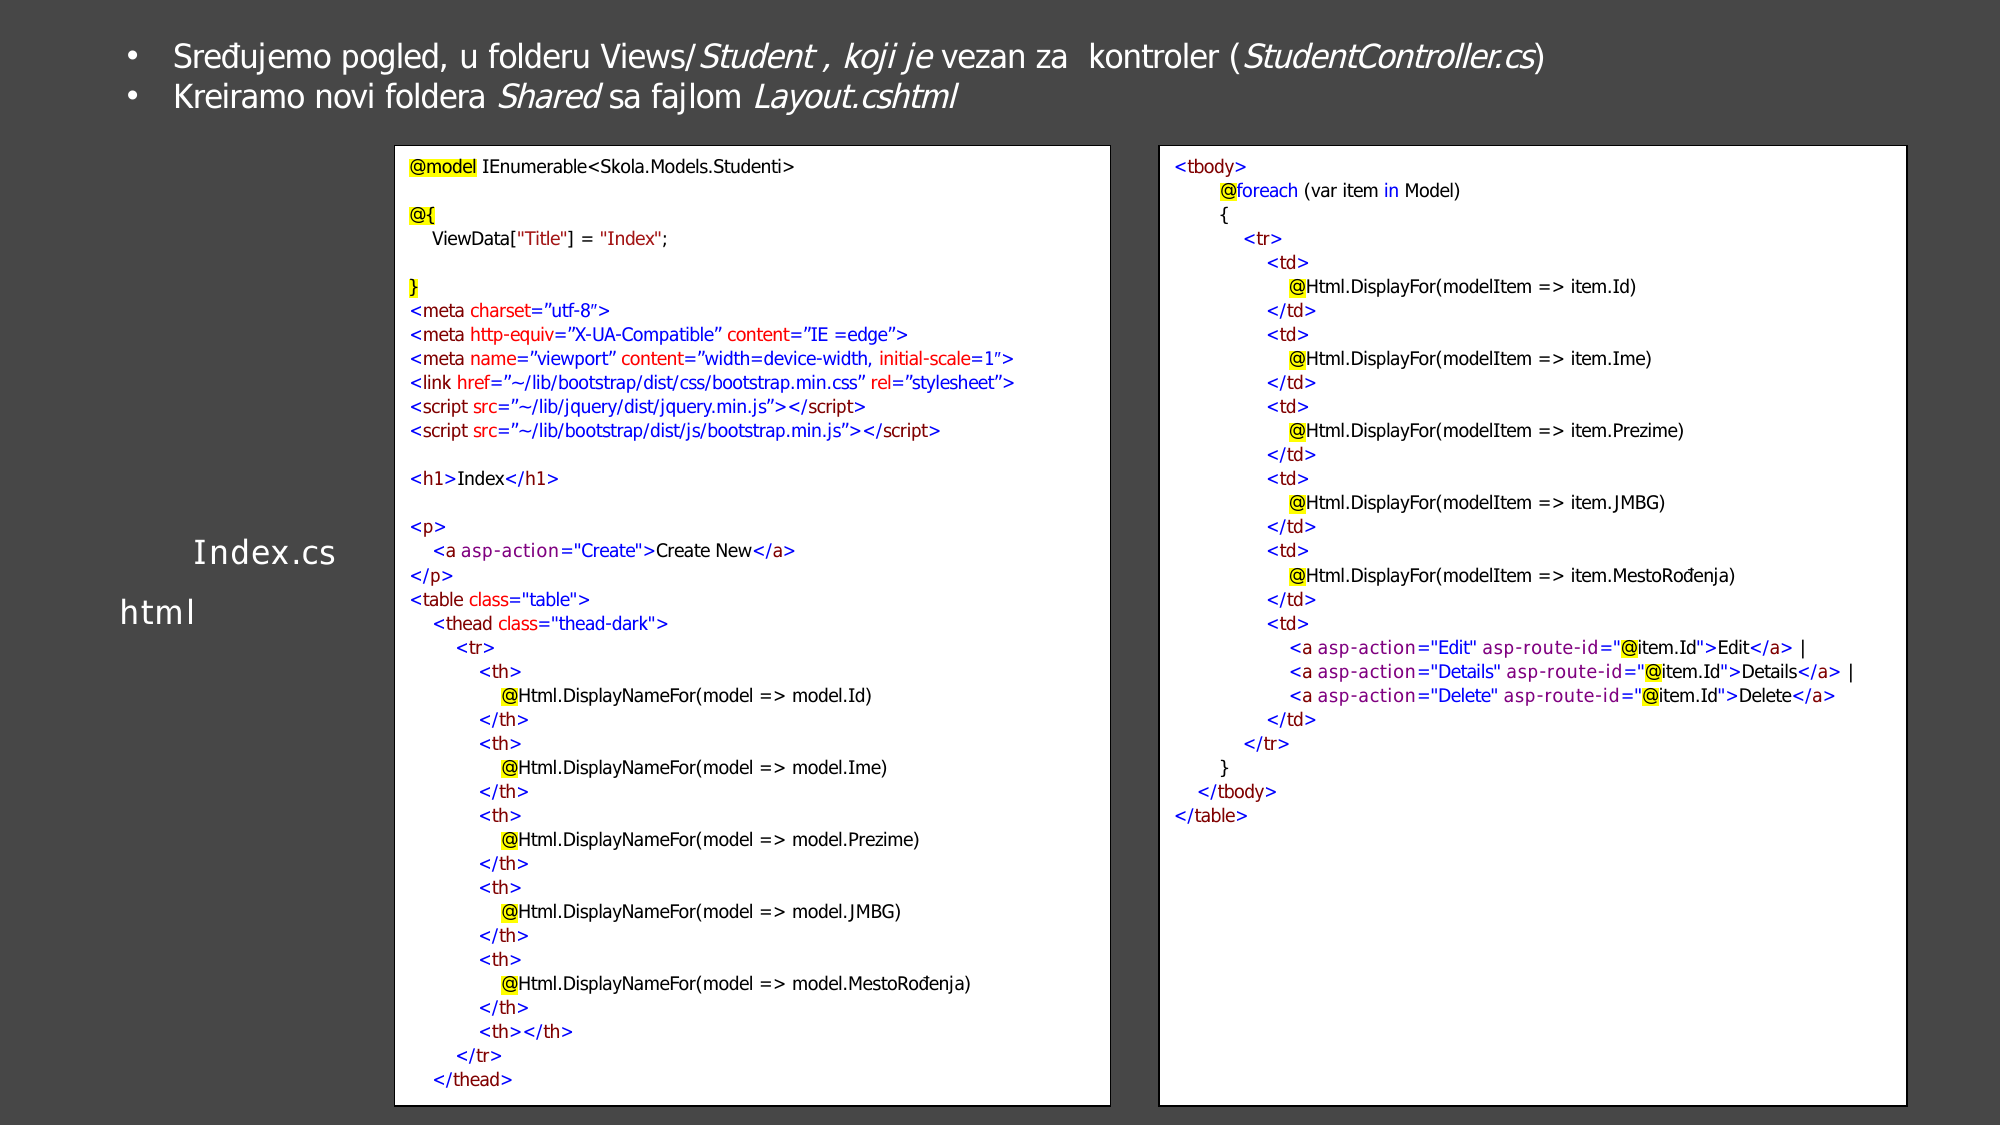

Sređujemo pogled, u folderu Views/Student , koji je vezan za  kontroler (StudentController.cs)
Kreiramo novi foldera Shared sa fajlom Layout.cshtml
@model IEnumerable<Skola.Models.Studenti>

@{
    ViewData["Title"] = "Index";

}
<meta charset=”utf-8″>
<meta http-equiv=”X-UA-Compatible” content=”IE =edge”>
<meta name=”viewport” content=”width=device-width, initial-scale=1″>
<link href=”~/lib/bootstrap/dist/css/bootstrap.min.css” rel=”stylesheet”>
<script src=”~/lib/jquery/dist/jquery.min.js”></script>
<script src=”~/lib/bootstrap/dist/js/bootstrap.min.js”></script>

<h1>Index</h1>

<p>
    <a asp-action="Create">Create New</a>
</p>
<table class="table">
    <thead class="thead-dark">
        <tr>
            <th>
                @Html.DisplayNameFor(model => model.Id)
            </th>
            <th>
                @Html.DisplayNameFor(model => model.Ime)
            </th>
            <th>
                @Html.DisplayNameFor(model => model.Prezime)
            </th>
            <th>
                @Html.DisplayNameFor(model => model.JMBG)
            </th>
            <th>
                @Html.DisplayNameFor(model => model.MestoRođenja)
            </th>
            <th></th>
        </tr>
    </thead>

<tbody>
        @foreach (var item in Model)
        {
            <tr>
                <td>
                    @Html.DisplayFor(modelItem => item.Id)
                </td>
                <td>
                    @Html.DisplayFor(modelItem => item.Ime)
                </td>
                <td>
                    @Html.DisplayFor(modelItem => item.Prezime)
                </td>
                <td>
                    @Html.DisplayFor(modelItem => item.JMBG)
                </td>
                <td>
                    @Html.DisplayFor(modelItem => item.MestoRođenja)
                </td>
                <td>
                    <a asp-action="Edit" asp-route-id="@item.Id">Edit</a> |
                    <a asp-action="Details" asp-route-id="@item.Id">Details</a> |
                    <a asp-action="Delete" asp-route-id="@item.Id">Delete</a>
                </td>
            </tr>
        }
    </tbody>
</table>

Index.cshtml